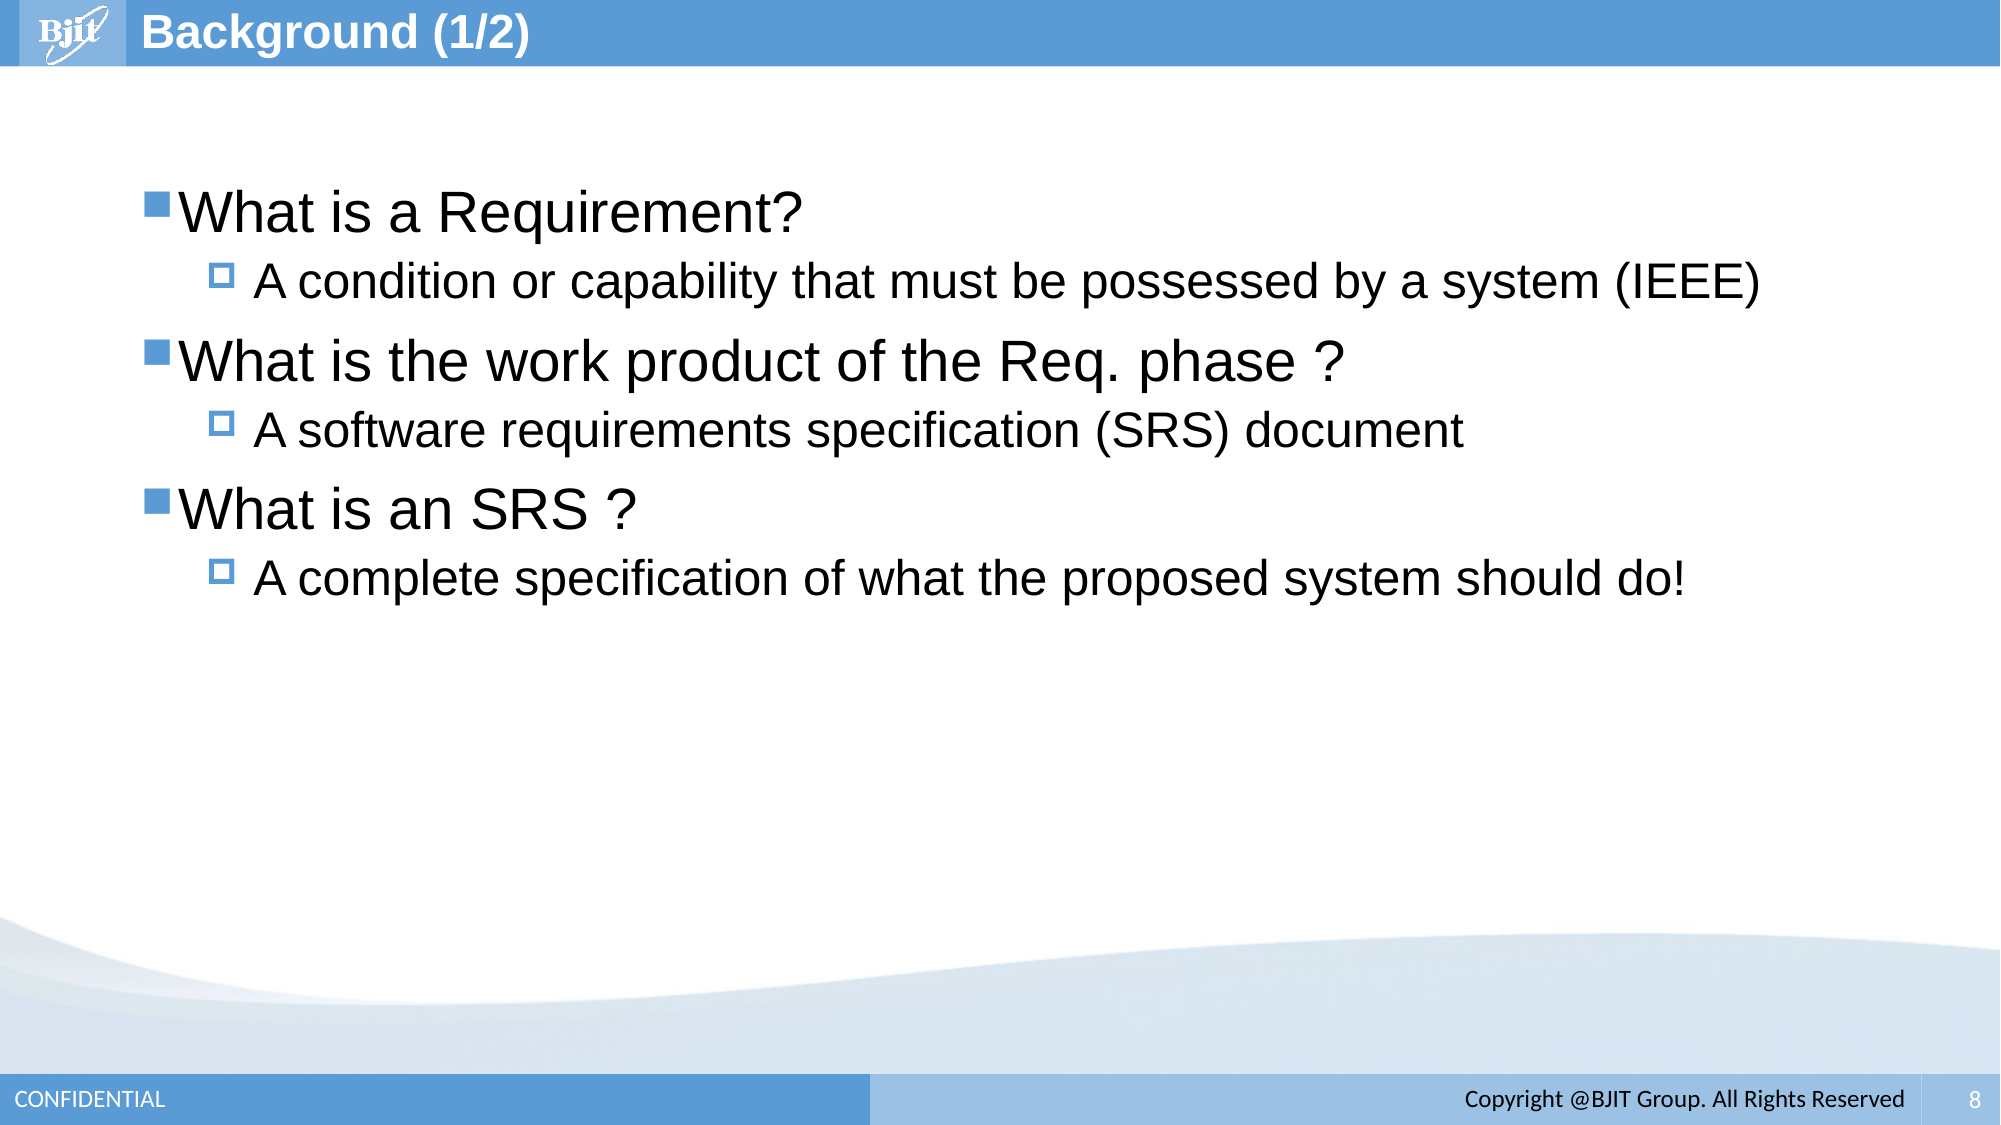

# Background (1/2)
What is a Requirement?
A condition or capability that must be possessed by a system (IEEE)
What is the work product of the Req. phase ?
A software requirements specification (SRS) document
What is an SRS ?
A complete specification of what the proposed system should do!